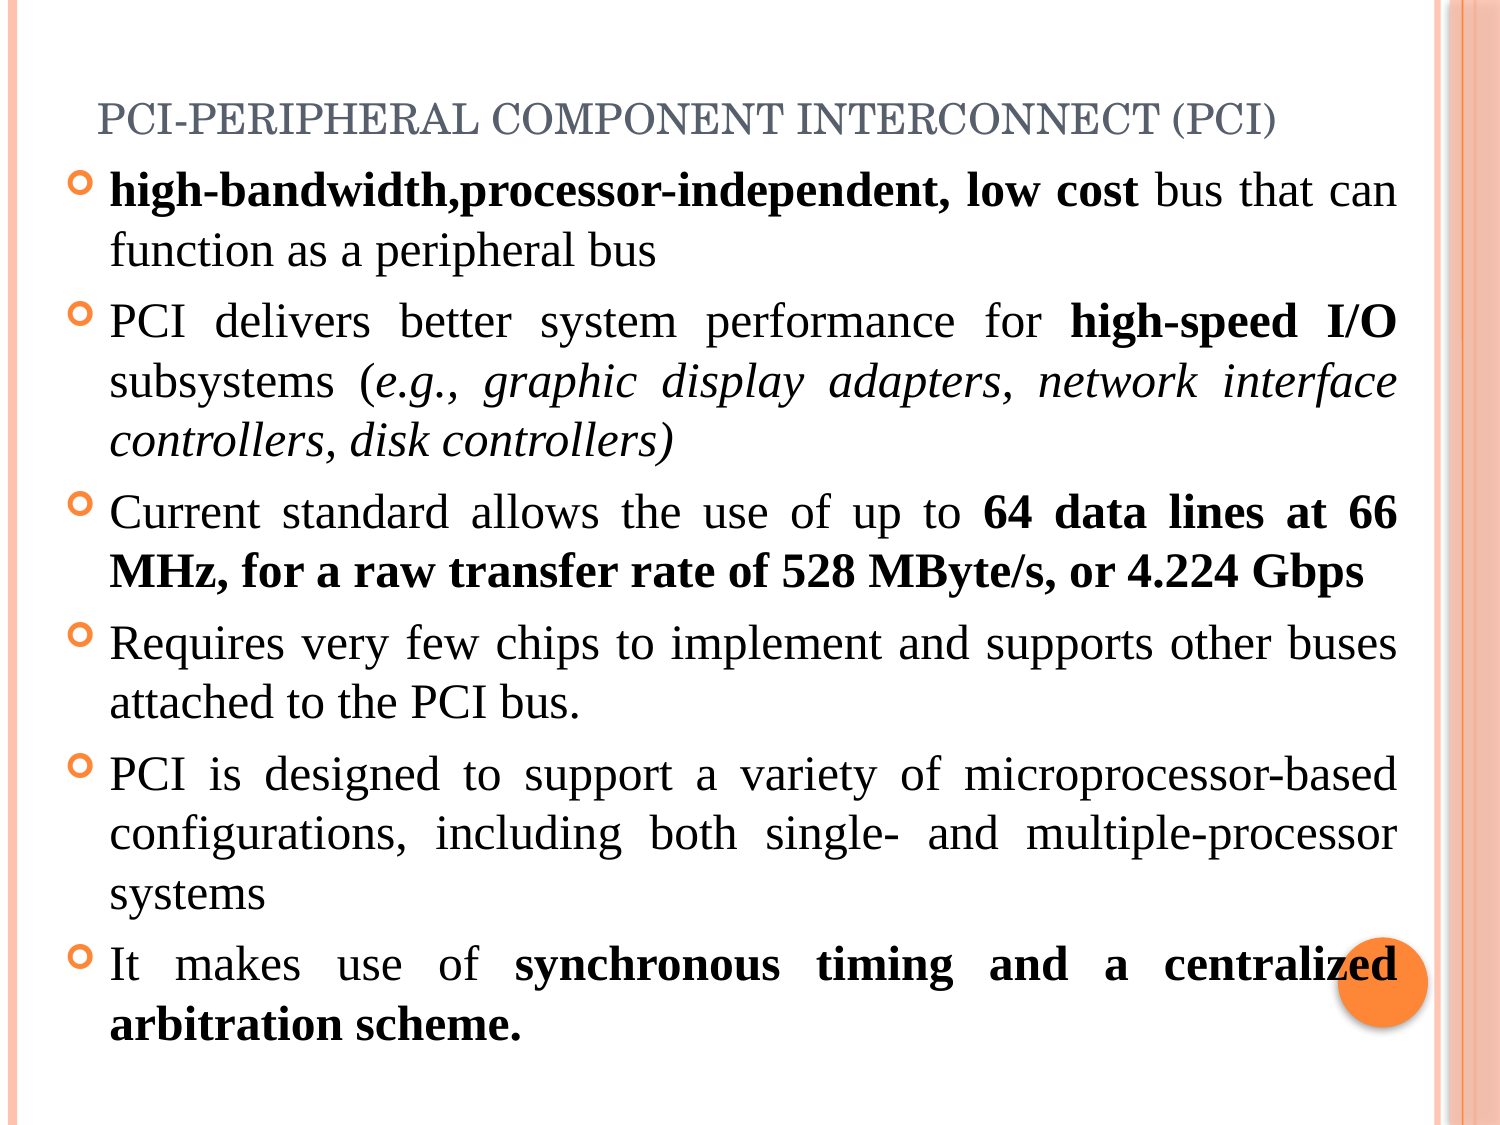

# PCI-peripheral component interconnect (PCI)
high-bandwidth,processor-independent, low cost bus that can function as a peripheral bus
PCI delivers better system performance for high-speed I/O subsystems (e.g., graphic display adapters, network interface controllers, disk controllers)
Current standard allows the use of up to 64 data lines at 66 MHz, for a raw transfer rate of 528 MByte/s, or 4.224 Gbps
Requires very few chips to implement and supports other buses attached to the PCI bus.
PCI is designed to support a variety of microprocessor-based configurations, including both single- and multiple-processor systems
It makes use of synchronous timing and a centralized arbitration scheme.